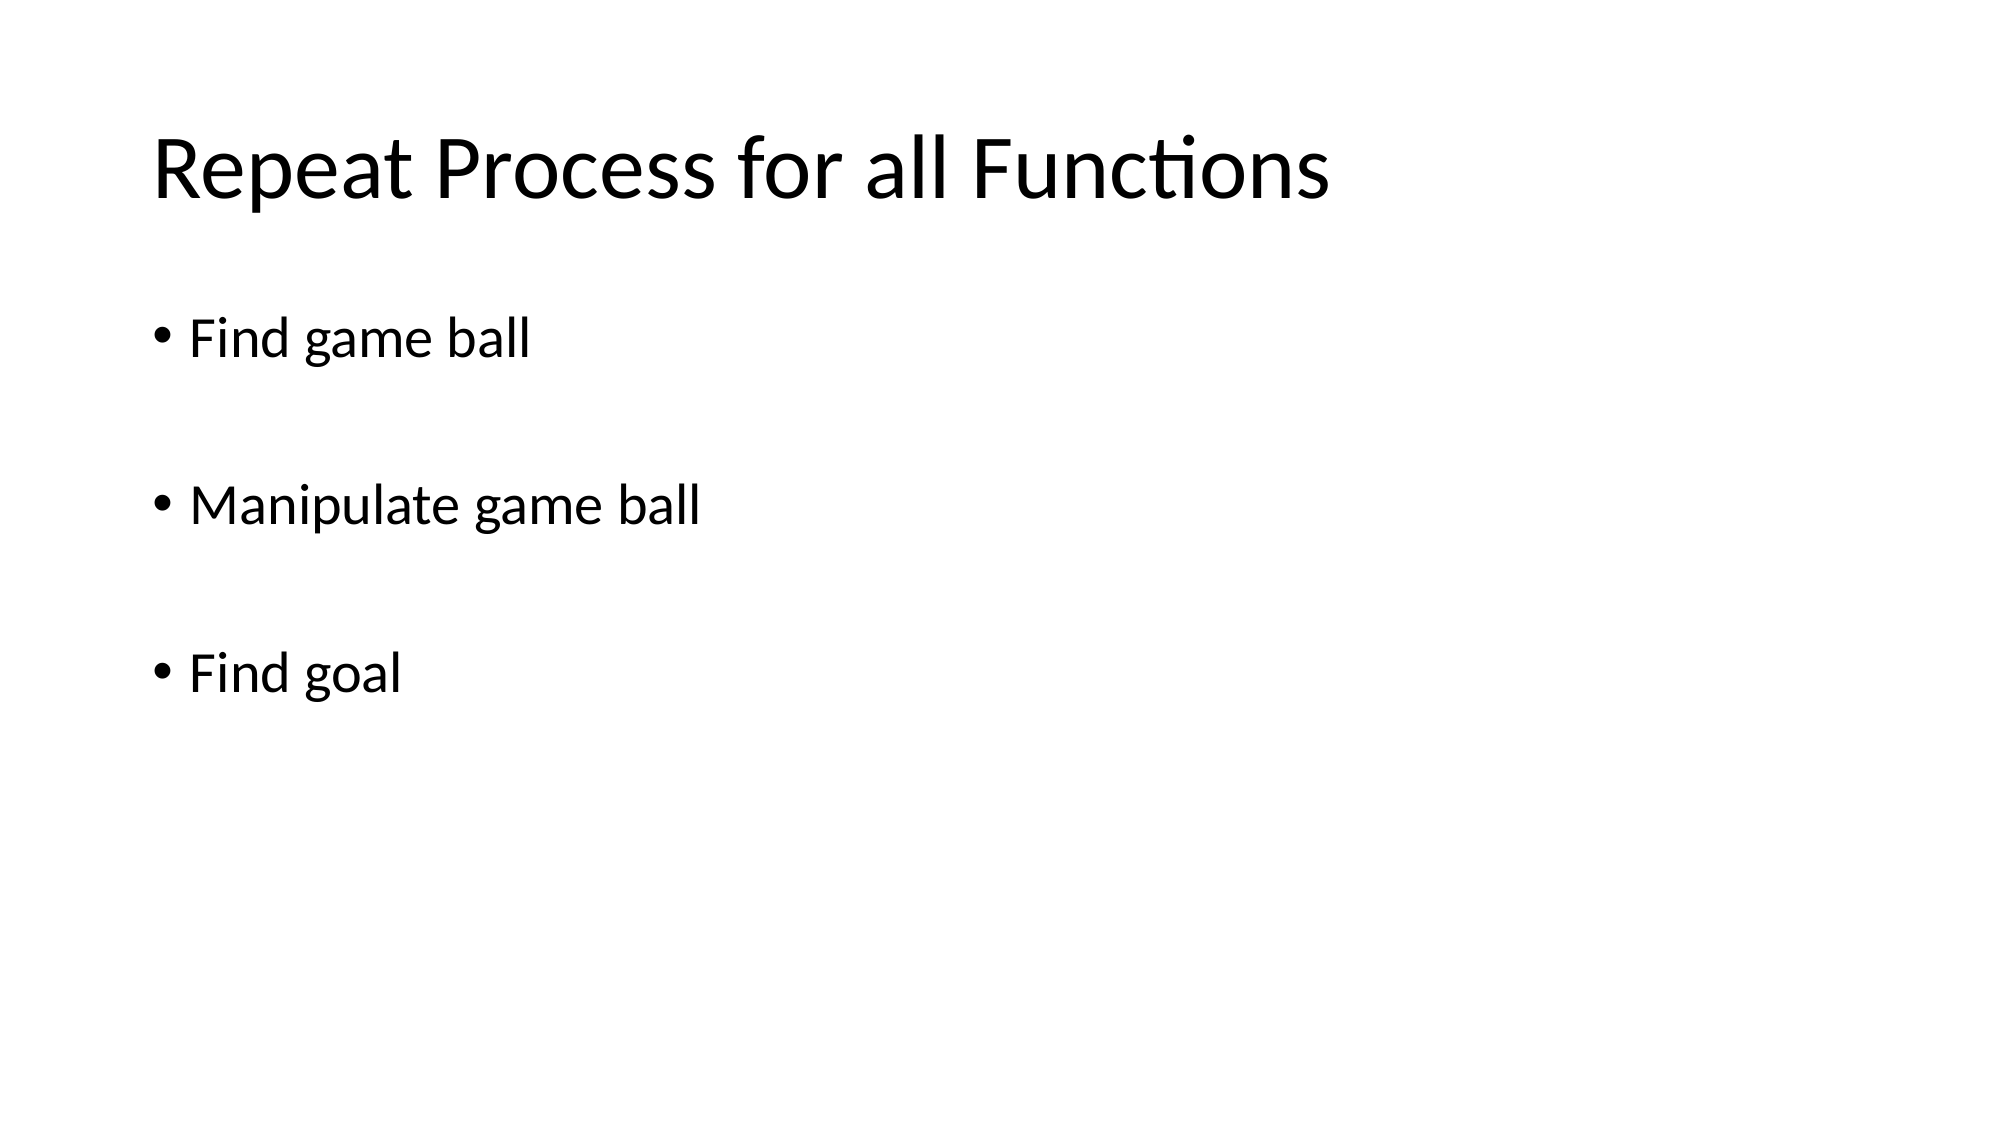

# Repeat Process for all Functions
Find game ball

Manipulate game ball

Find goal